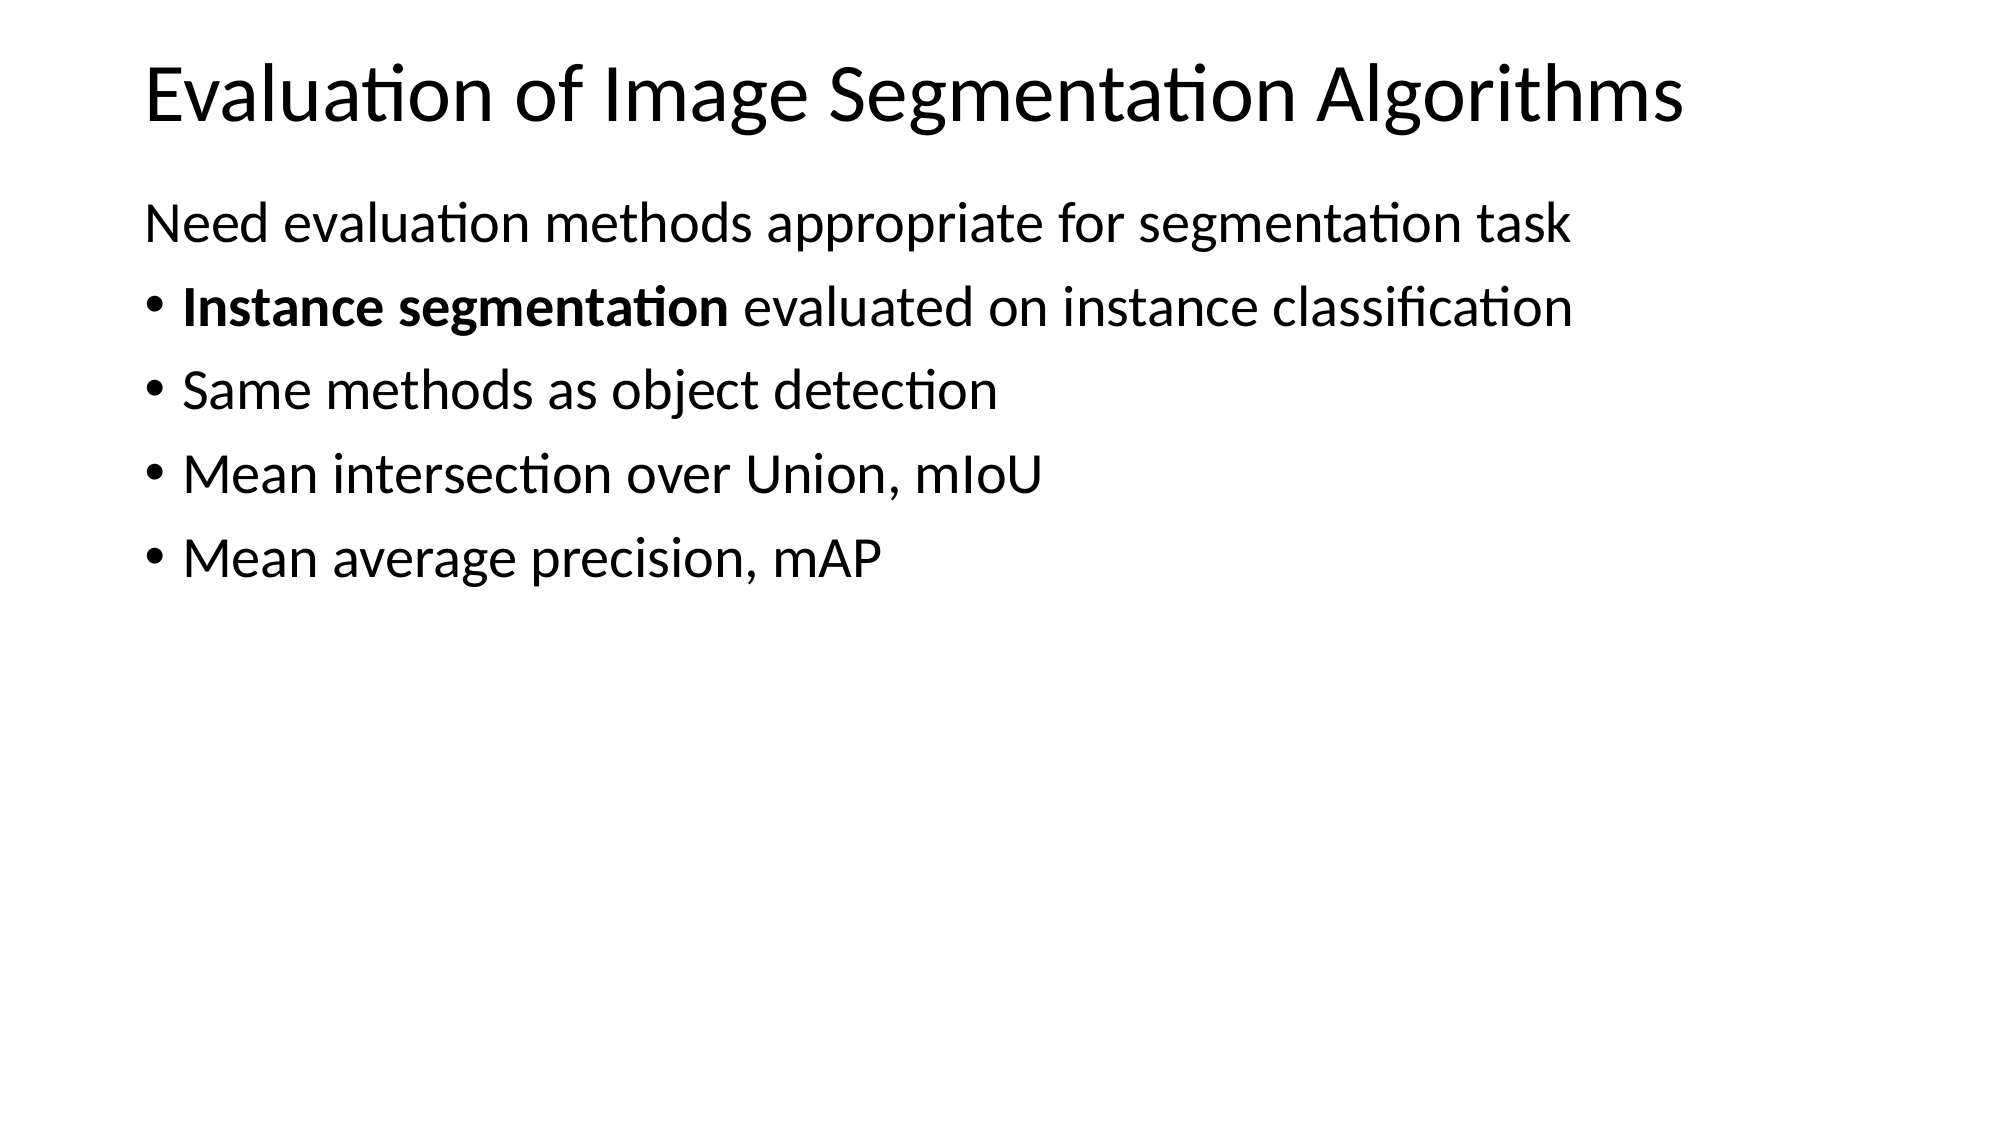

# Evaluation of Image Segmentation Algorithms
Need evaluation methods appropriate for segmentation task
Instance segmentation evaluated on instance classification
Same methods as object detection
Mean intersection over Union, mIoU
Mean average precision, mAP